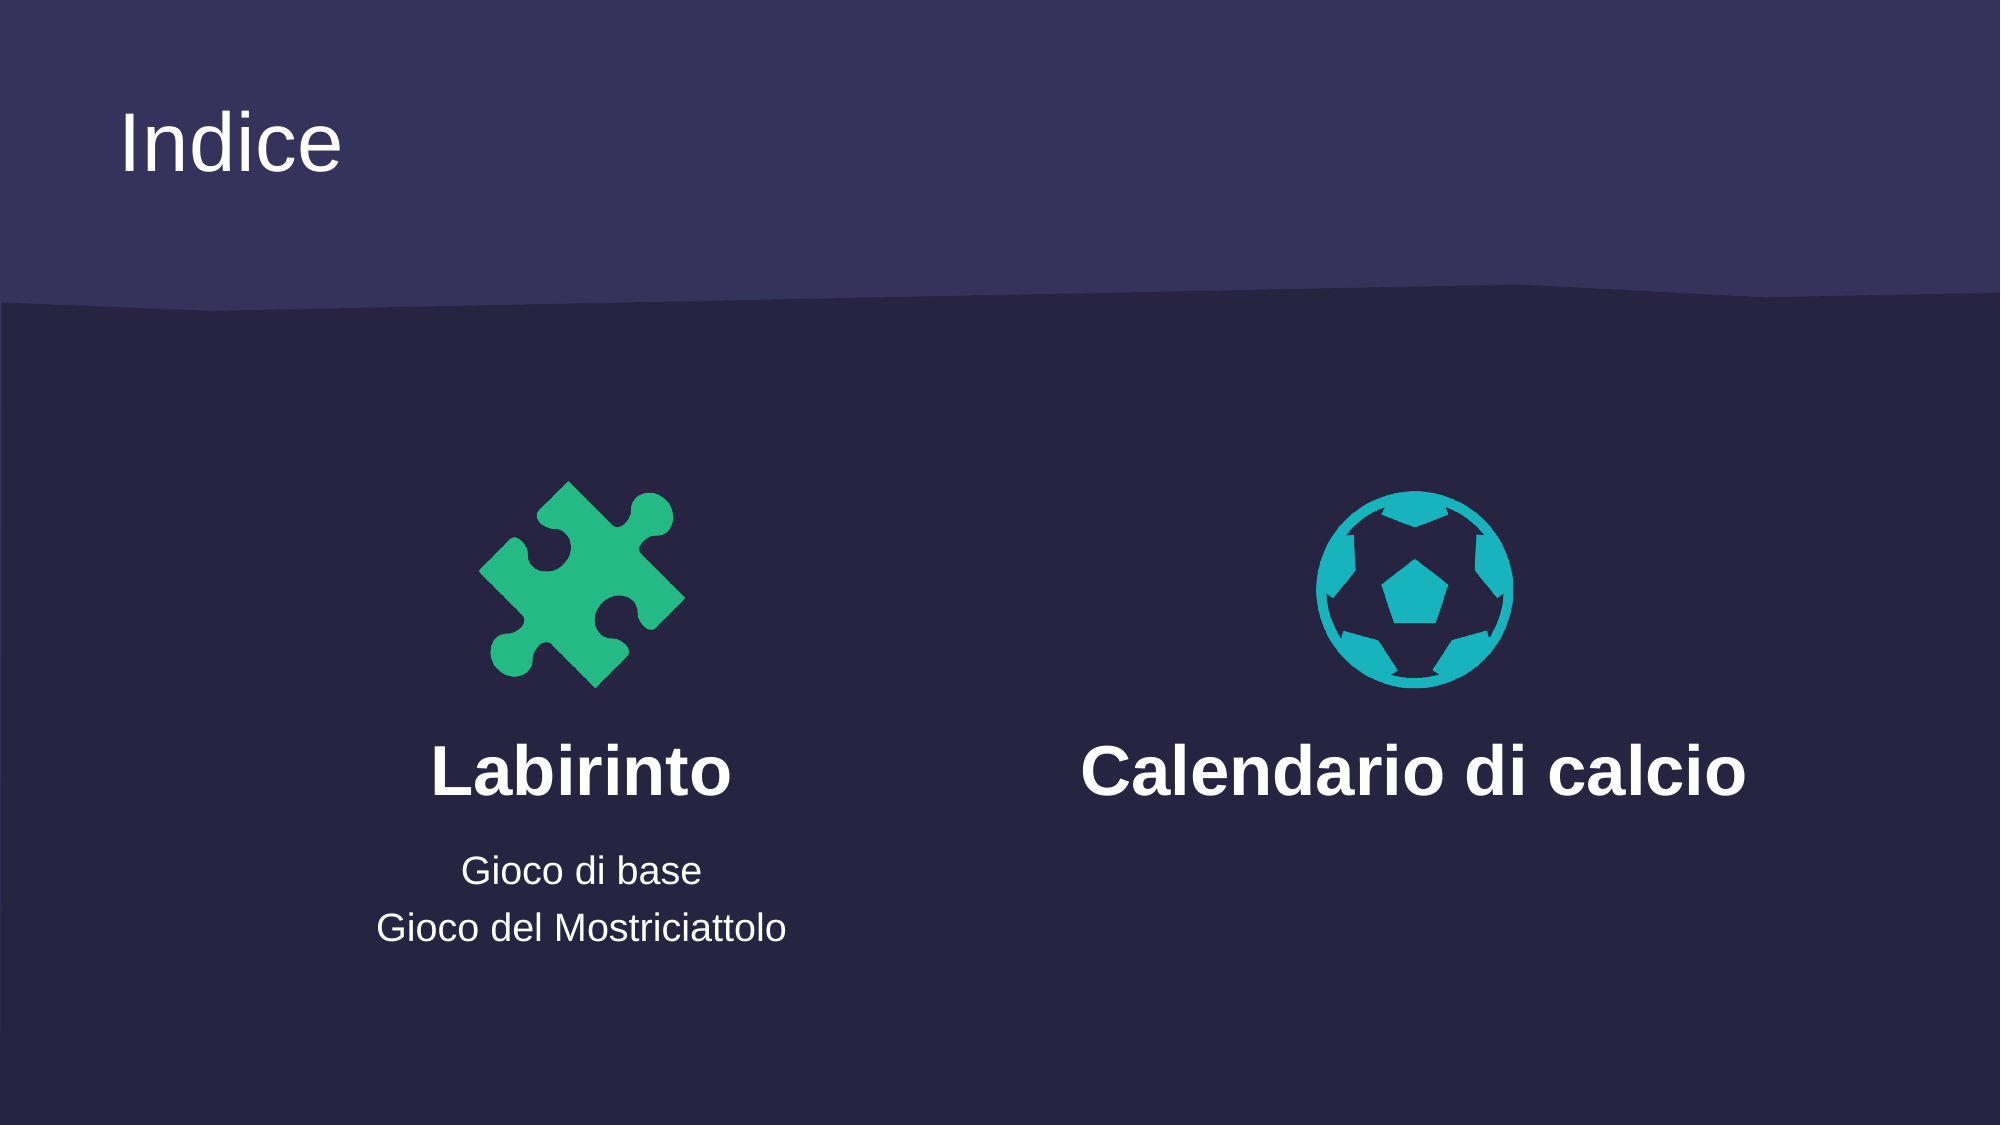

# Indice

Labirinto
Gioco di base
Gioco del Mostriciattolo
Calendario di calcio